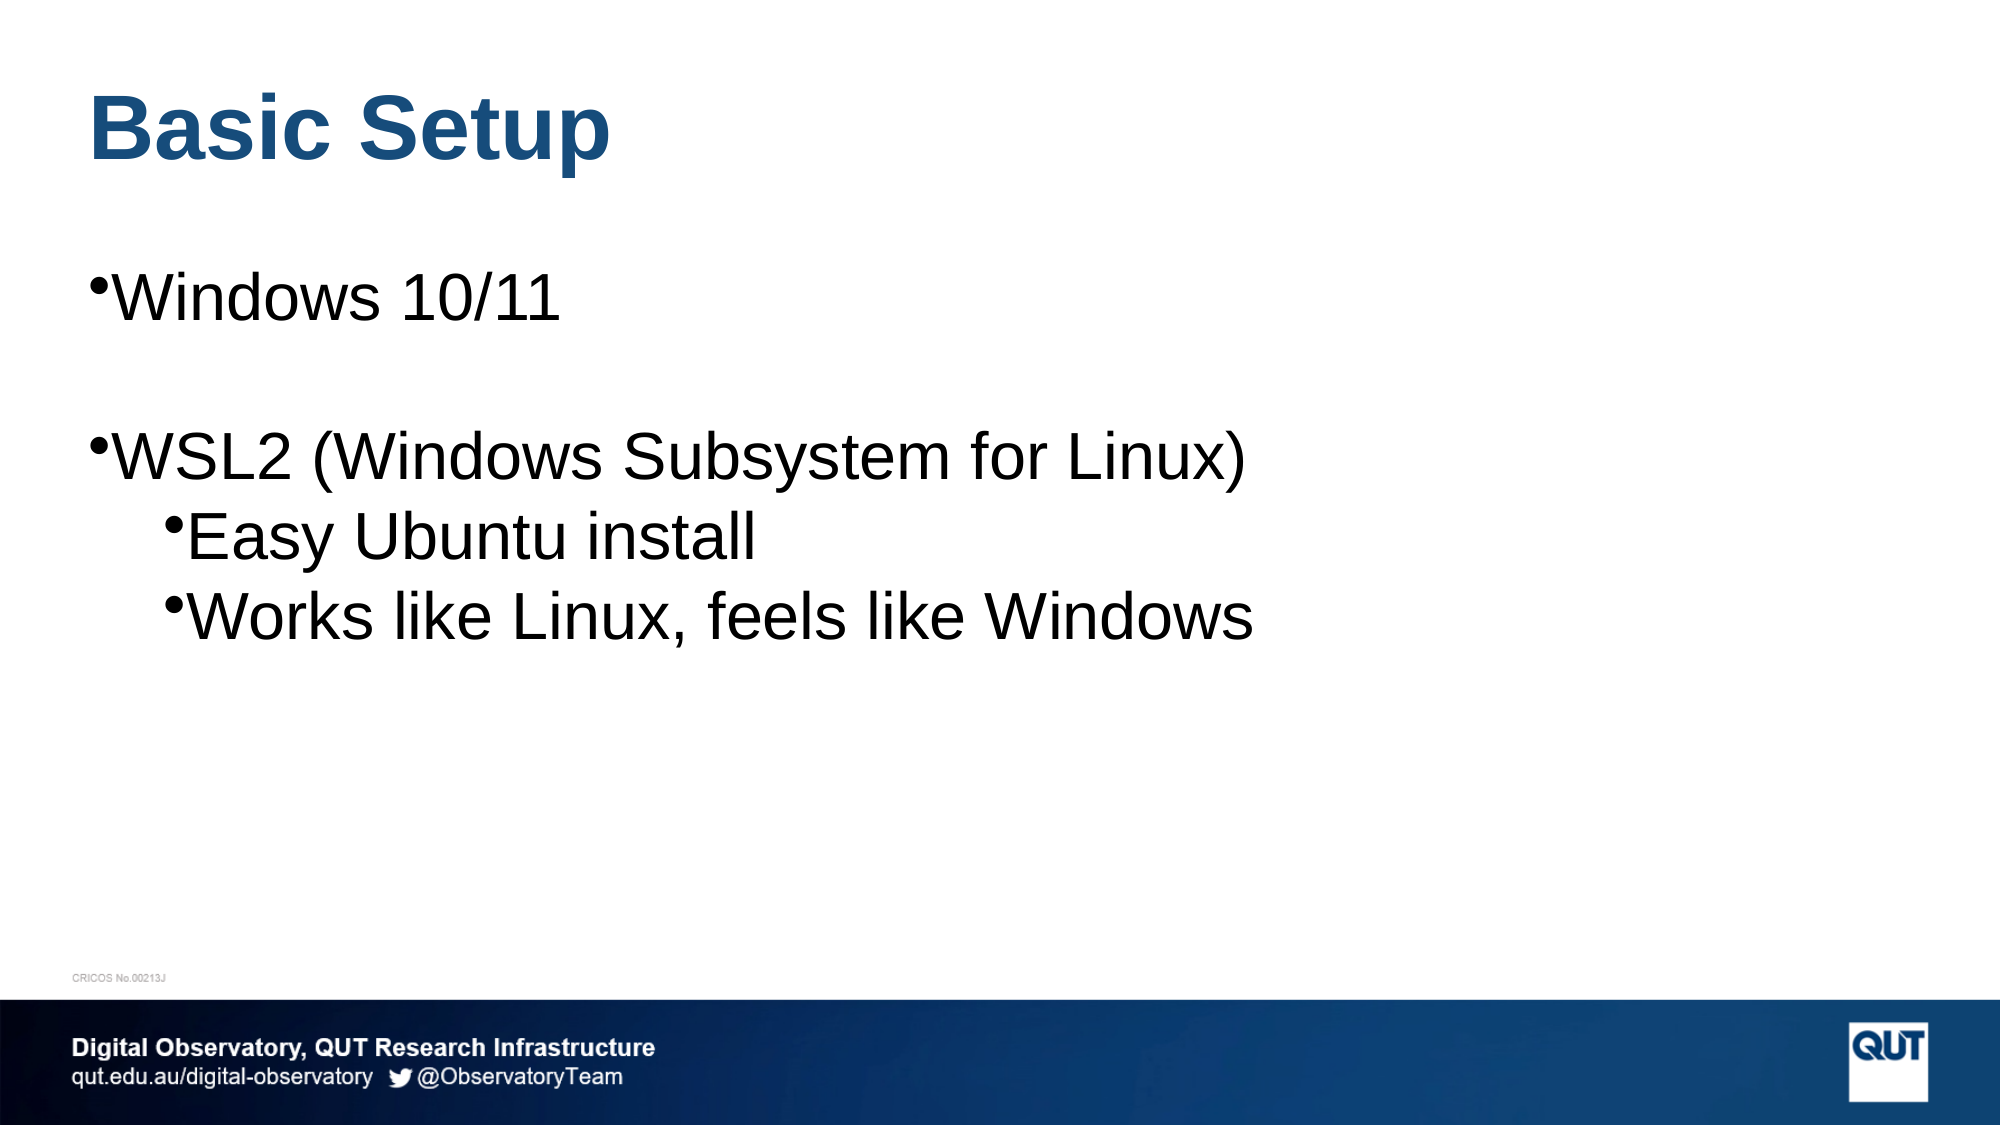

# Basic Setup

Windows 10/11

WSL2 (Windows Subsystem for Linux)
Easy Ubuntu install
Works like Linux, feels like Windows